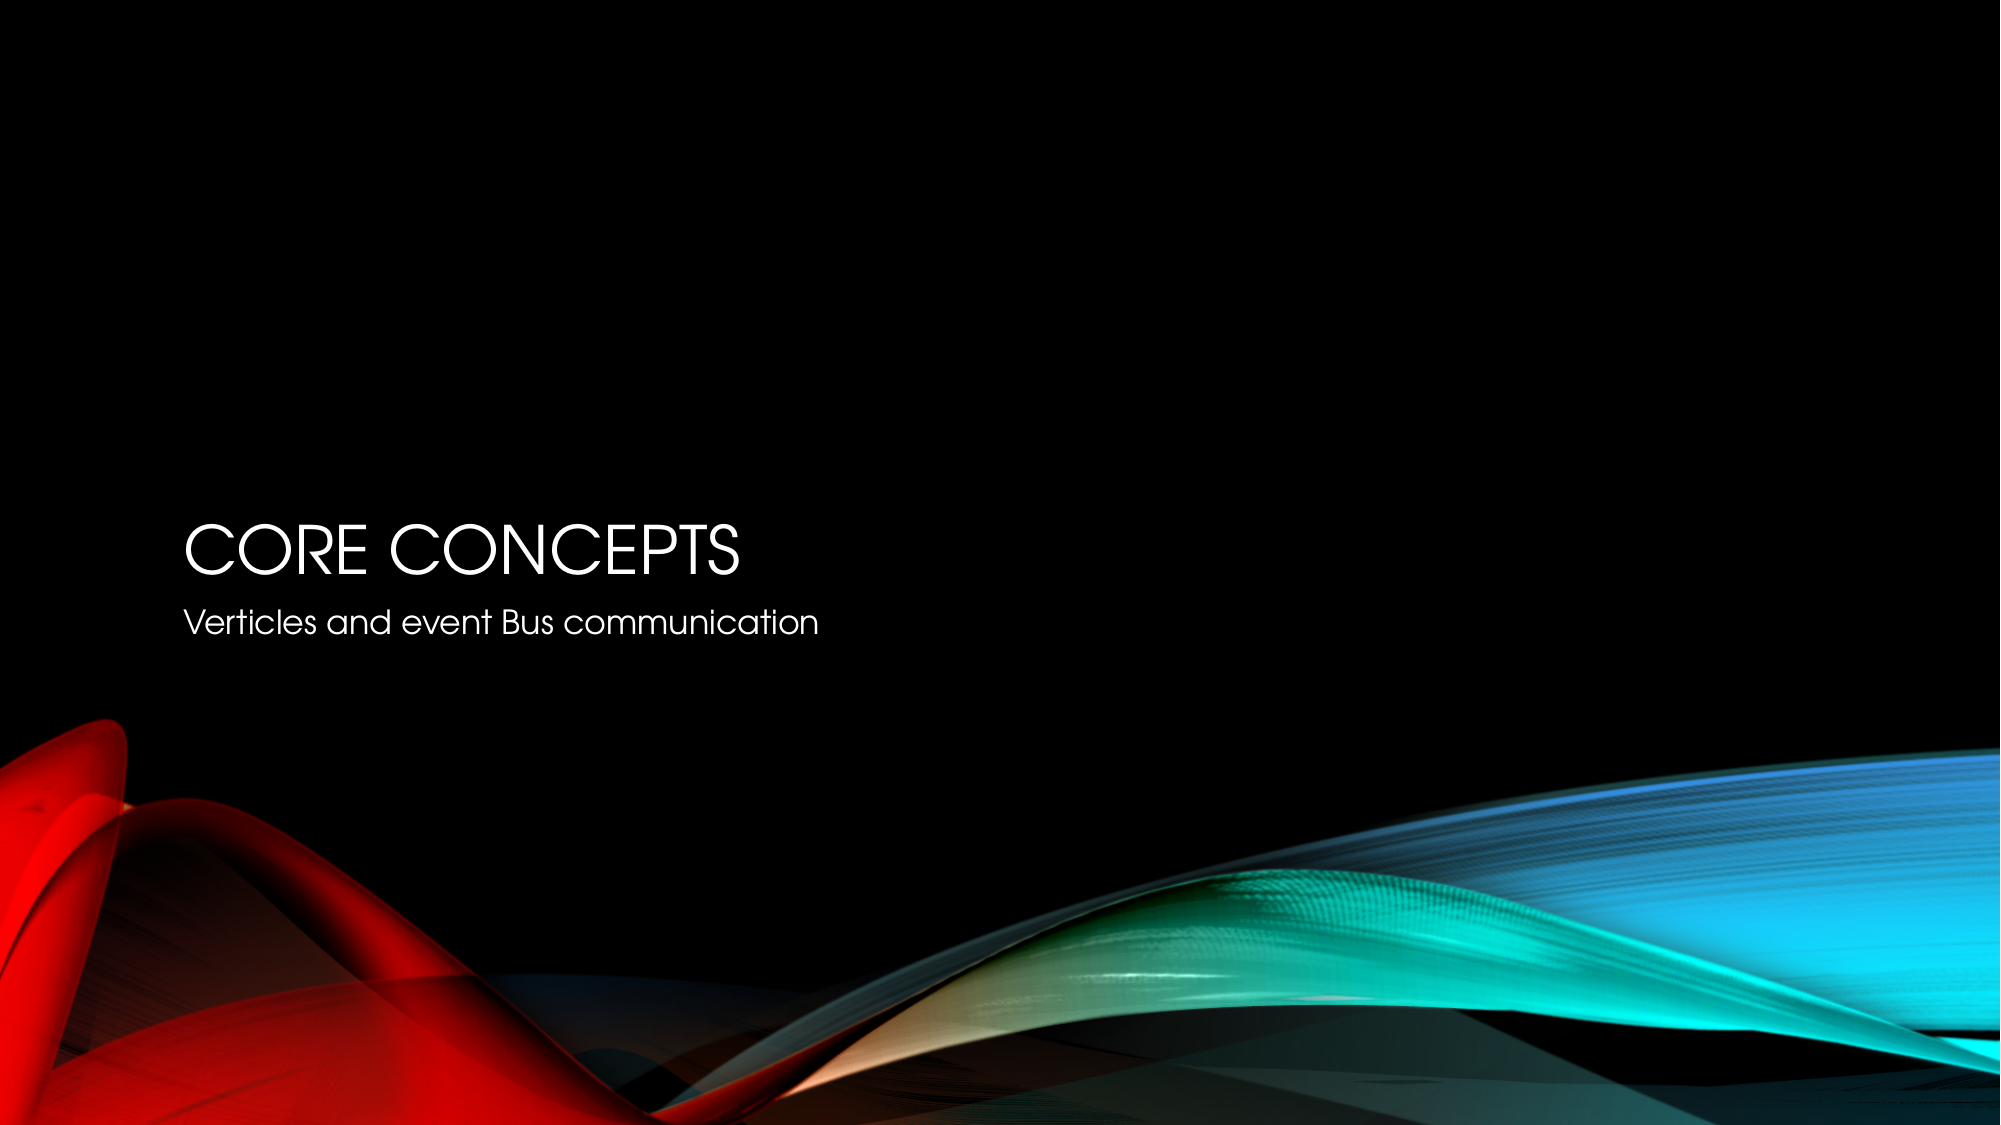

# Core concepts
Verticles and event Bus communication